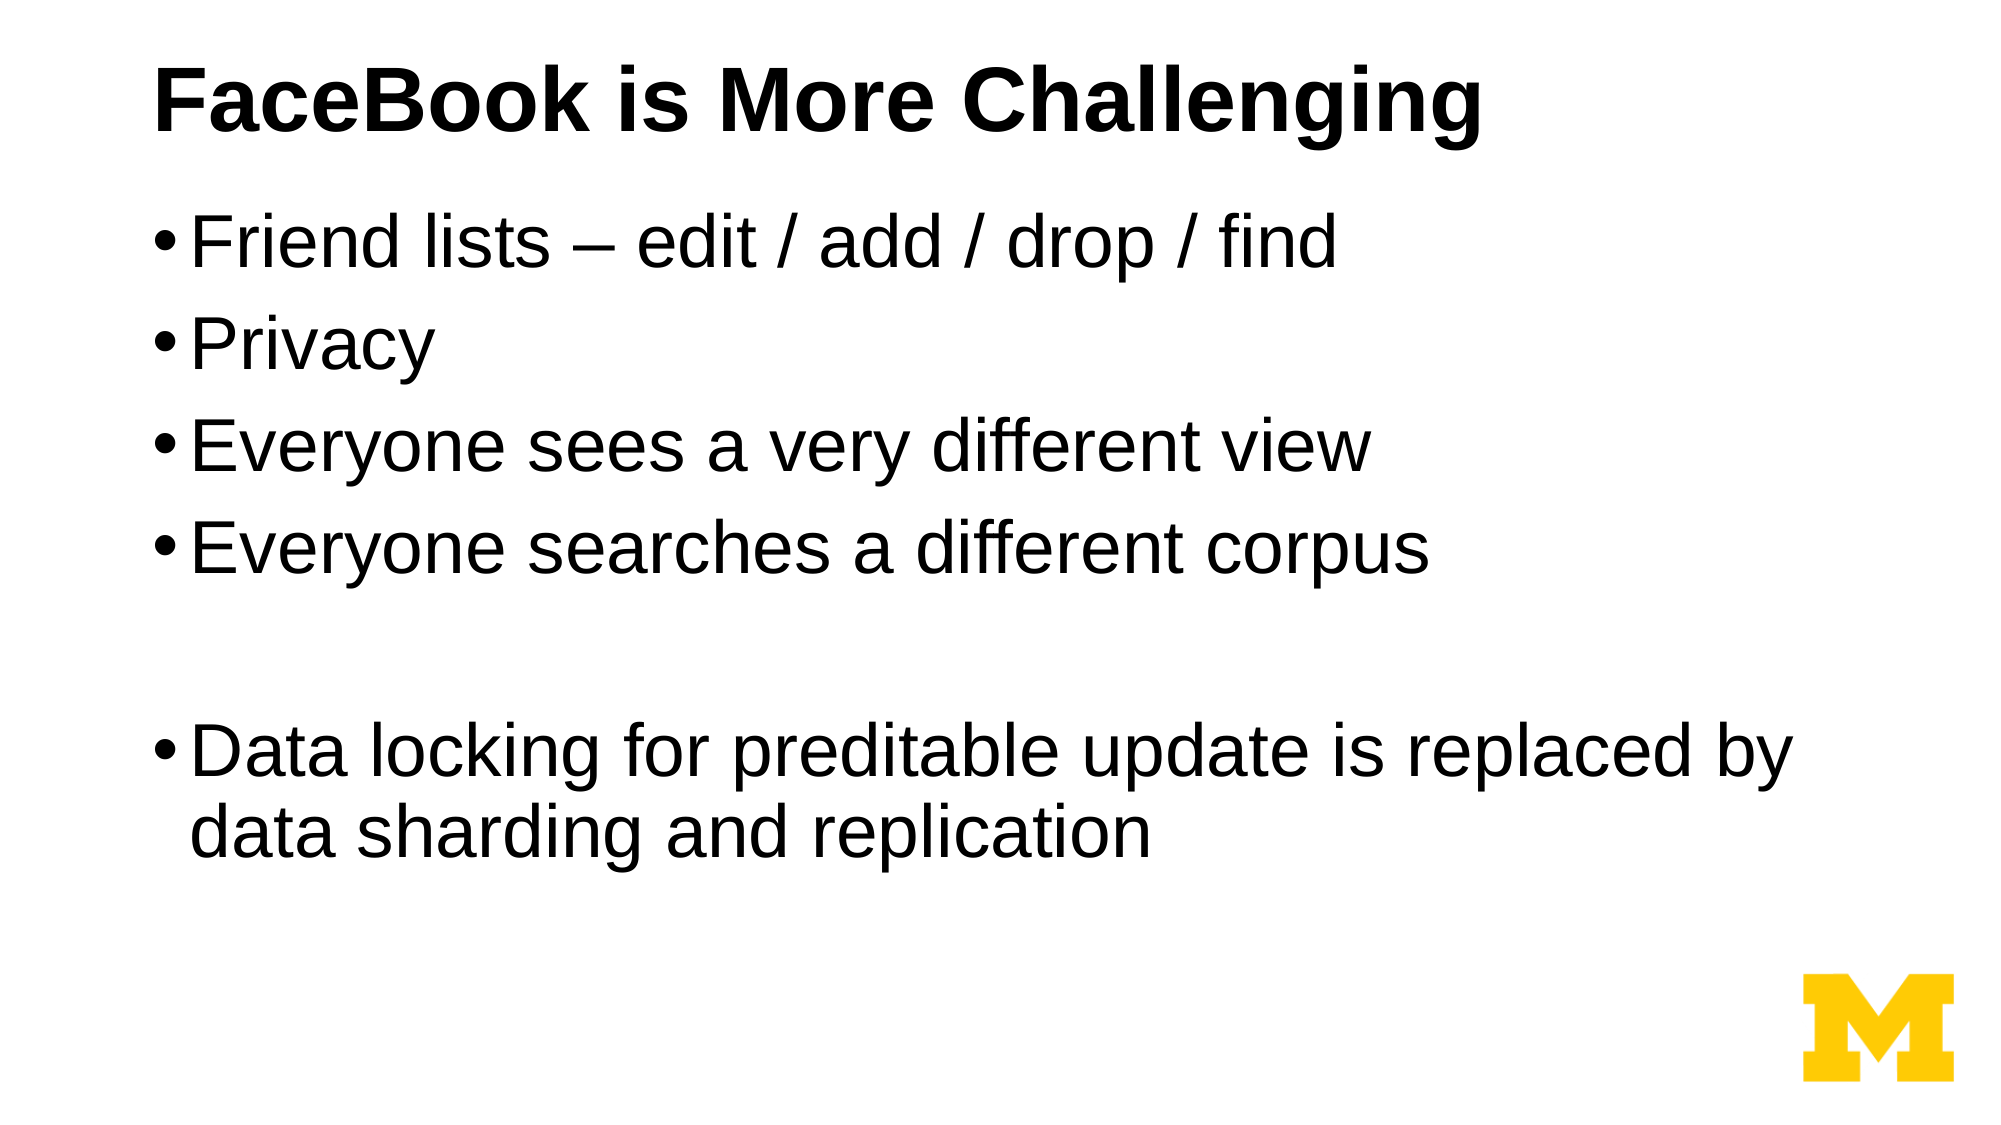

# FaceBook is More Challenging
Friend lists – edit / add / drop / find
Privacy
Everyone sees a very different view
Everyone searches a different corpus

Data locking for preditable update is replaced by data sharding and replication